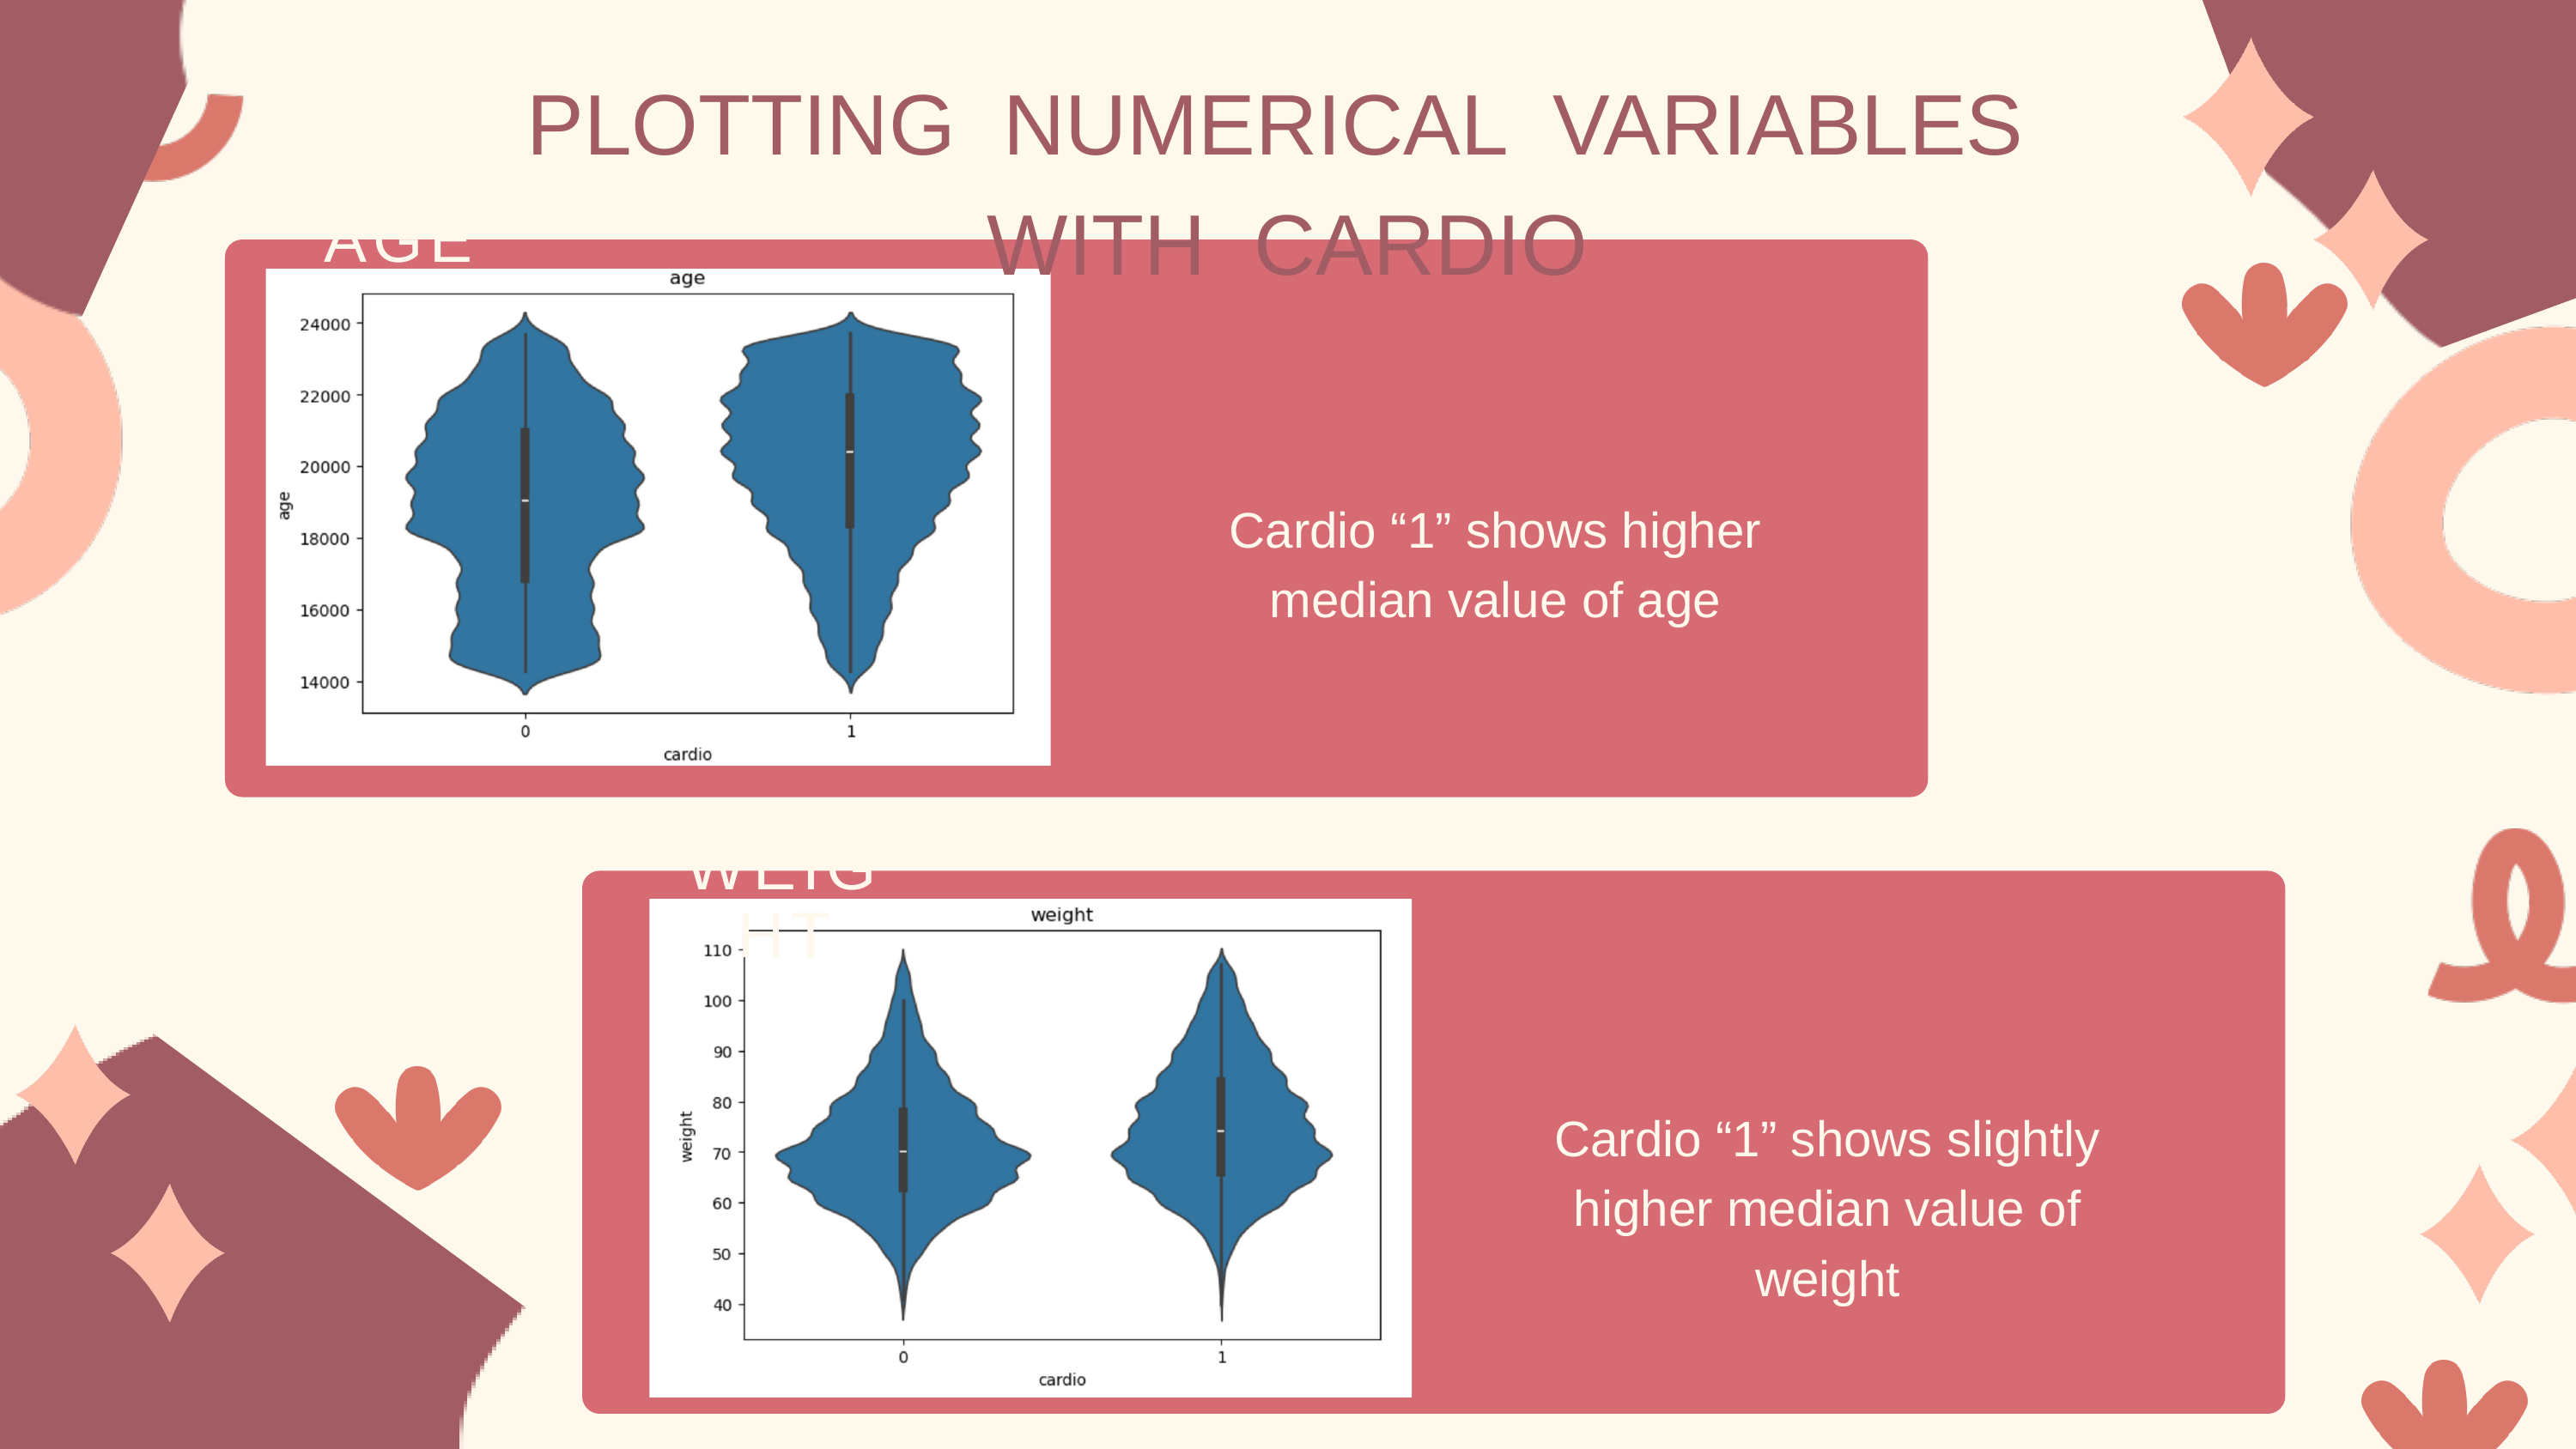

PLOTTING  NUMERICAL  VARIABLES  WITH  CARDIO

AGE

OBSERVATION
Cardio “1” shows higher median value of age

WEIGHT

OBSERVATION

Cardio “1” shows slightly higher median value of weight